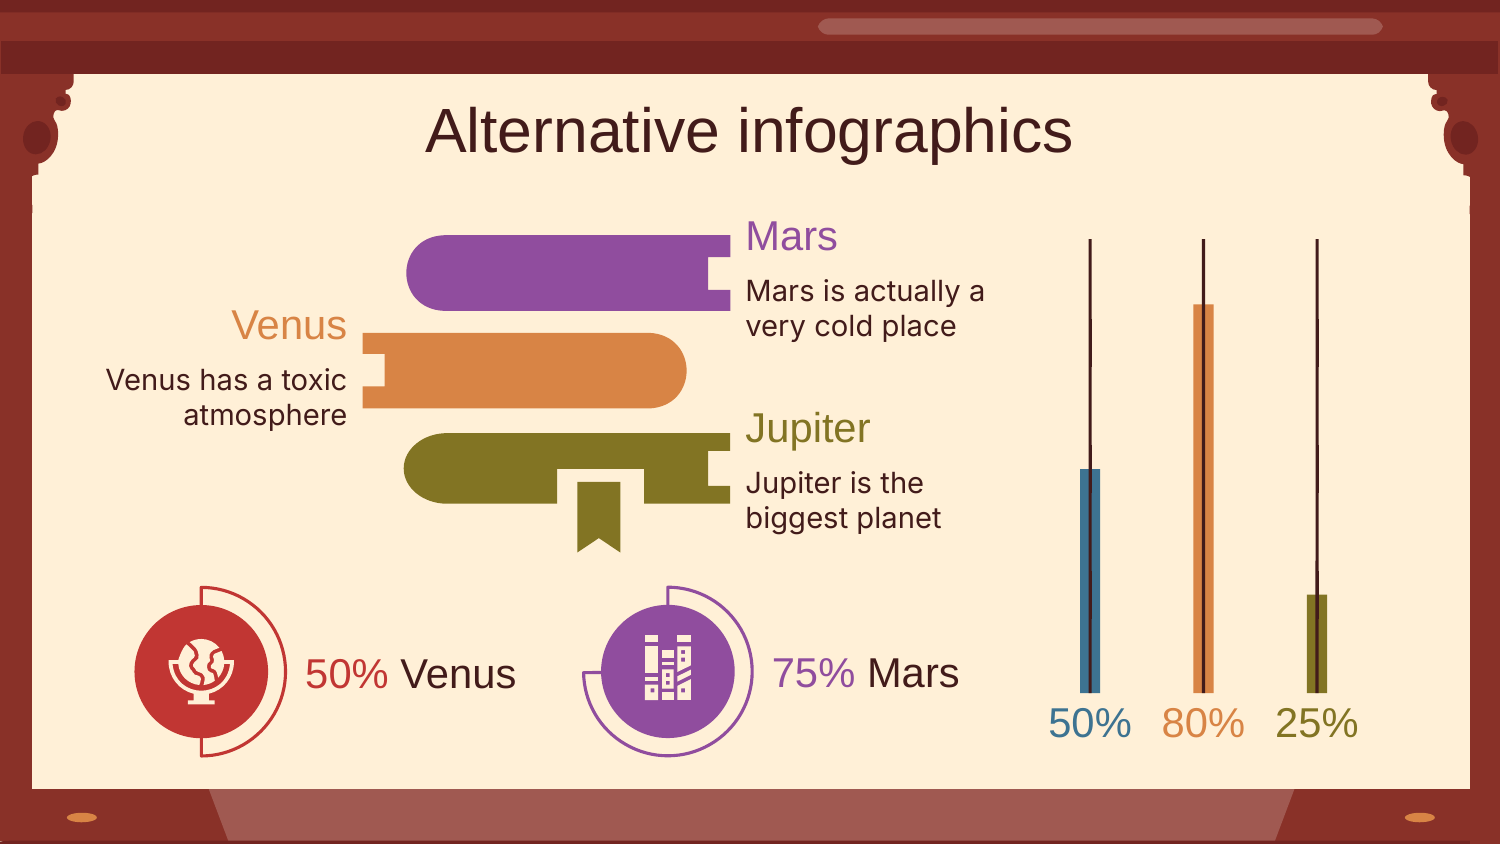

# Alternative infographics
Mars

Mars is actually a very cold place
Venus
Venus has a toxic atmosphere
Jupiter
Jupiter is the biggest planet

Mars
75%
Venus
50%

50%
80%
25%